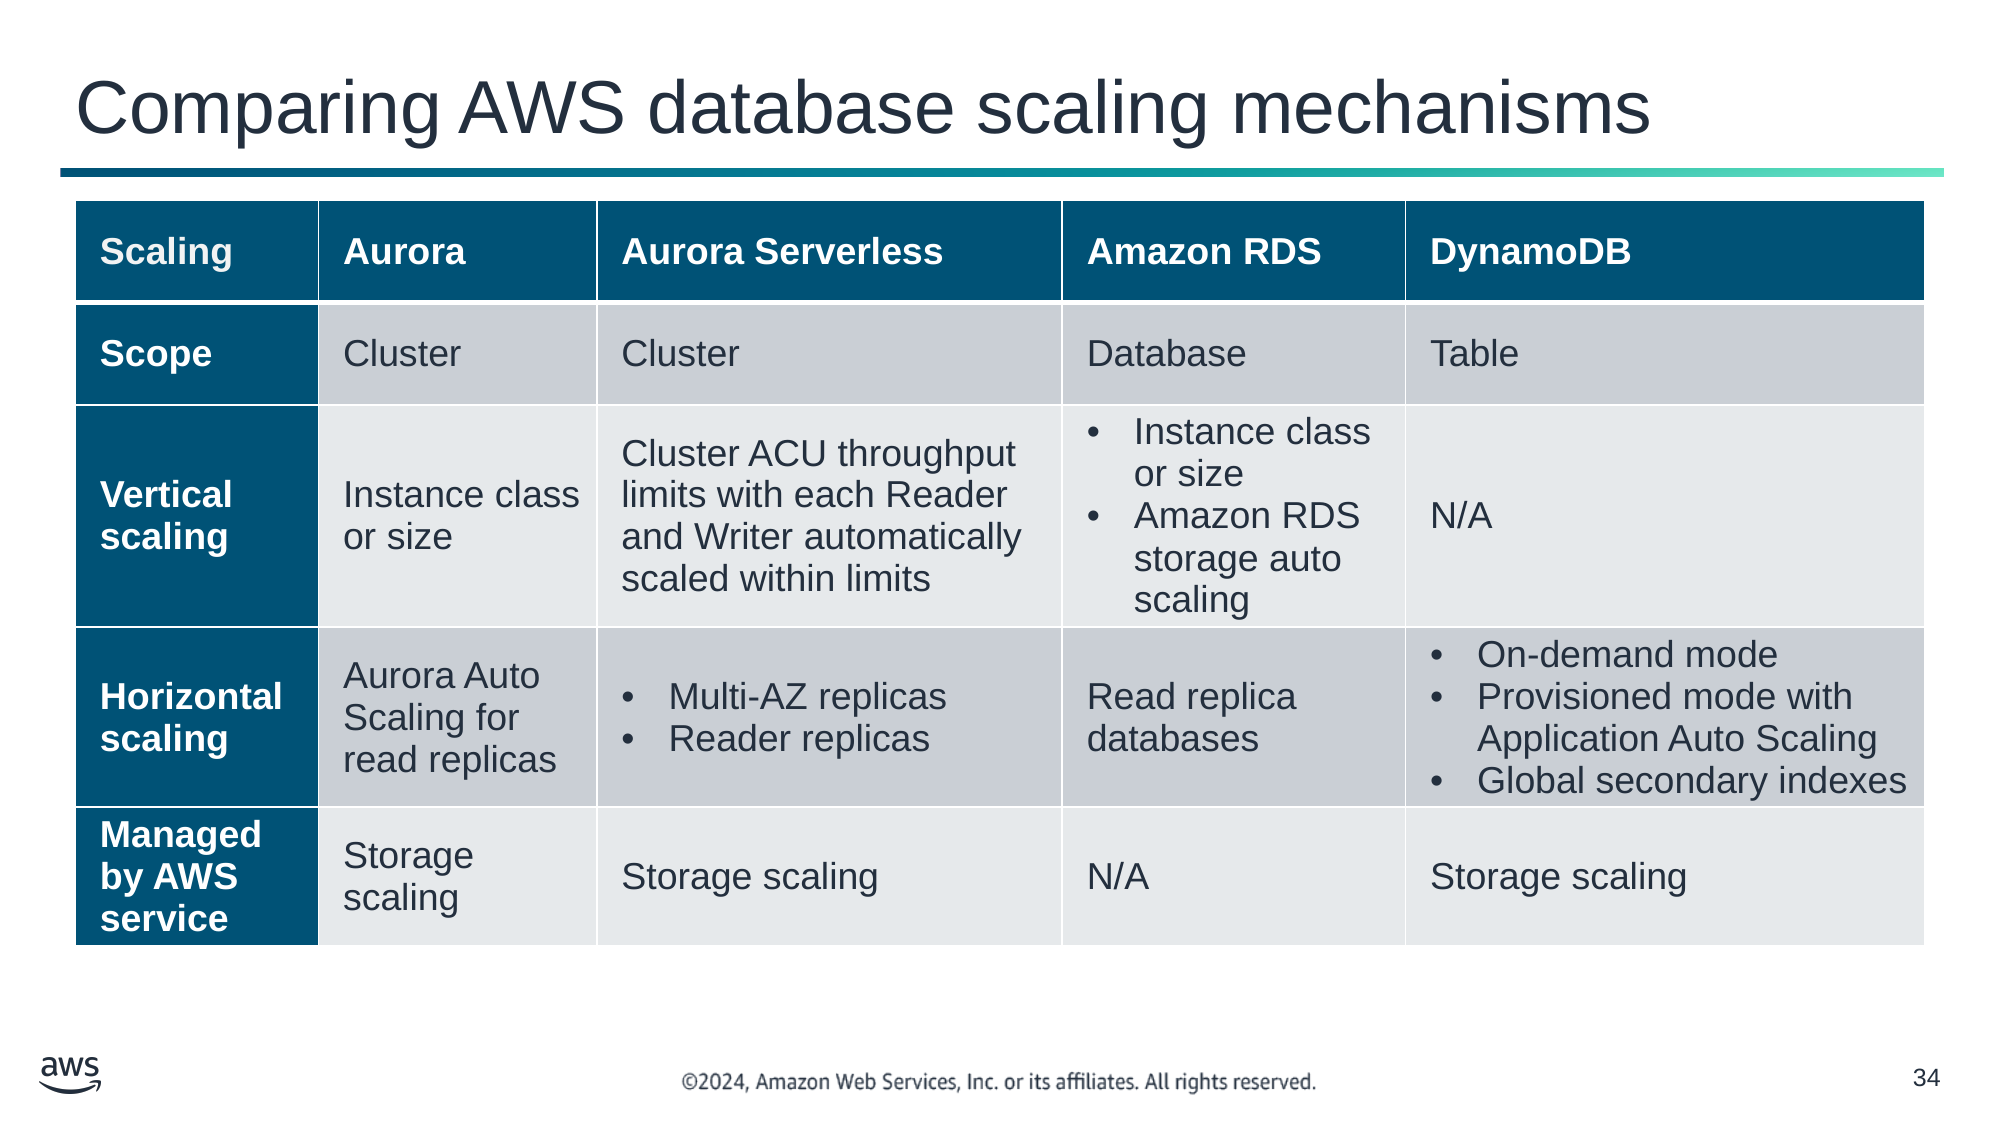

# Comparing AWS database scaling mechanisms
| Scaling | Aurora | Aurora Serverless | Amazon RDS | DynamoDB |
| --- | --- | --- | --- | --- |
| Scope | Cluster | Cluster | Database | Table |
| Vertical scaling | Instance class or size | Cluster ACU throughput limits with each Reader and Writer automatically scaled within limits | Instance class or size Amazon RDS storage auto scaling | N/A |
| Horizontal scaling | Aurora Auto Scaling for read replicas | Multi-AZ replicas Reader replicas | Read replica databases | On-demand mode Provisioned mode with Application Auto Scaling Global secondary indexes |
| Managed by AWS service | Storage scaling | Storage scaling | N/A | Storage scaling |
34